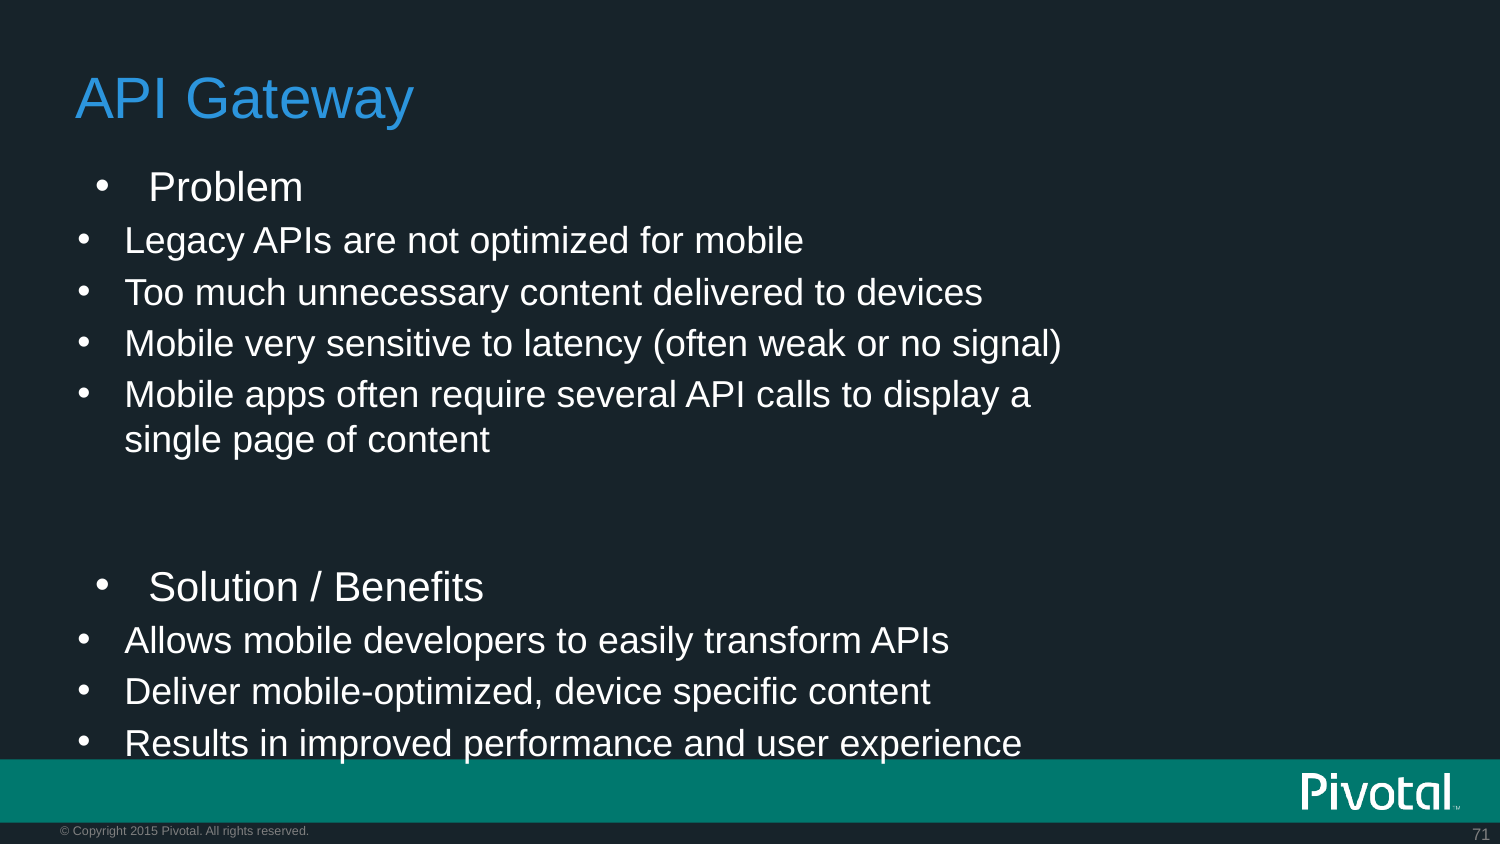

# API Gateway
Problem
Legacy APIs are not optimized for mobile
Too much unnecessary content delivered to devices
Mobile very sensitive to latency (often weak or no signal)
Mobile apps often require several API calls to display a single page of content

Solution / Benefits
Allows mobile developers to easily transform APIs
Deliver mobile-optimized, device specific content
Results in improved performance and user experience